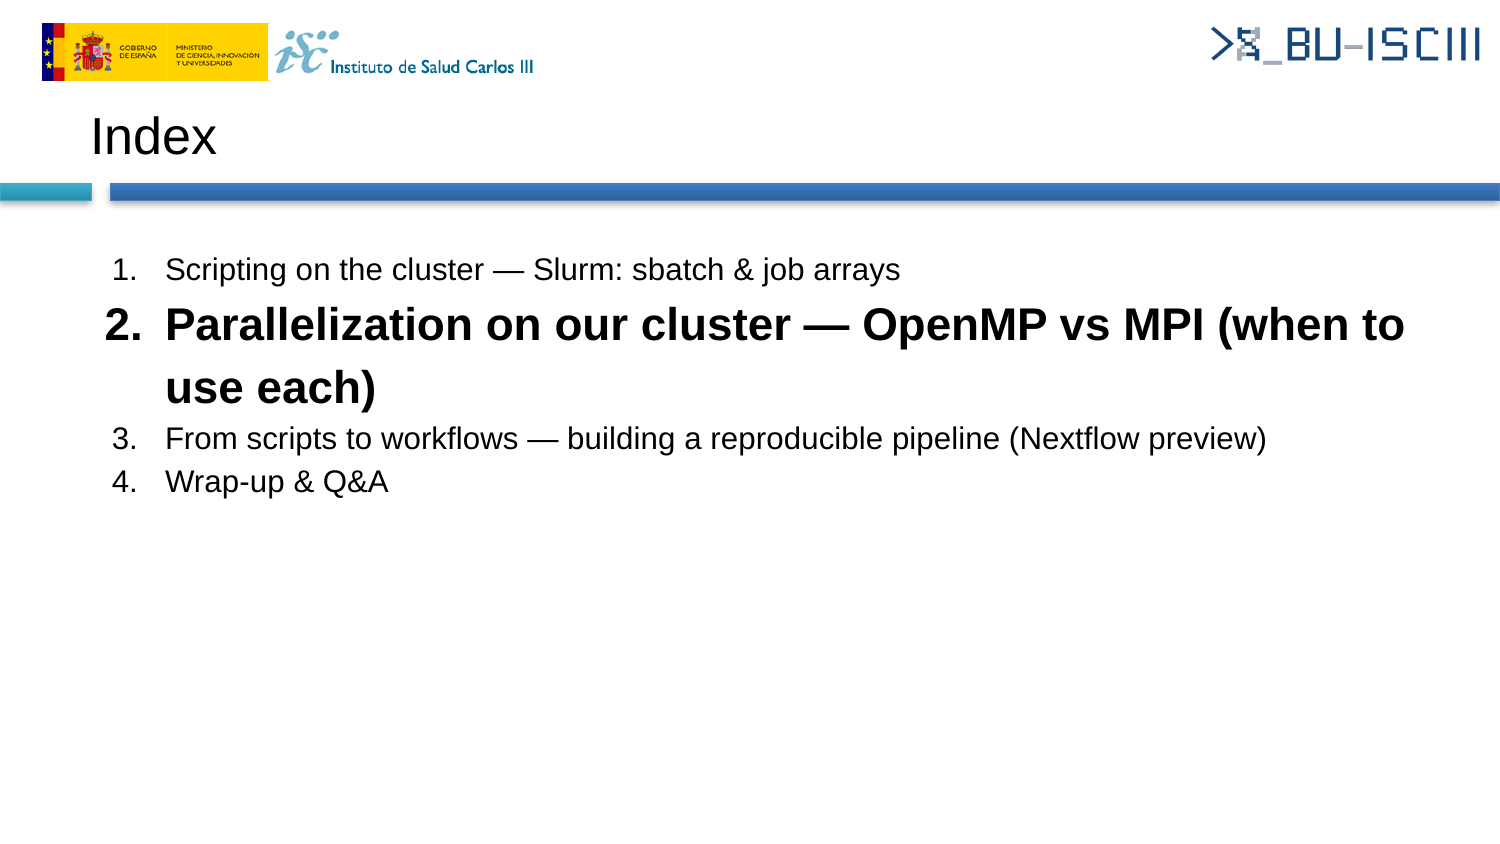

# Index
Scripting on the cluster — Slurm: sbatch & job arrays
Parallelization on our cluster — OpenMP vs MPI (when to use each)
From scripts to workflows — building a reproducible pipeline (Nextflow preview)
Wrap-up & Q&A